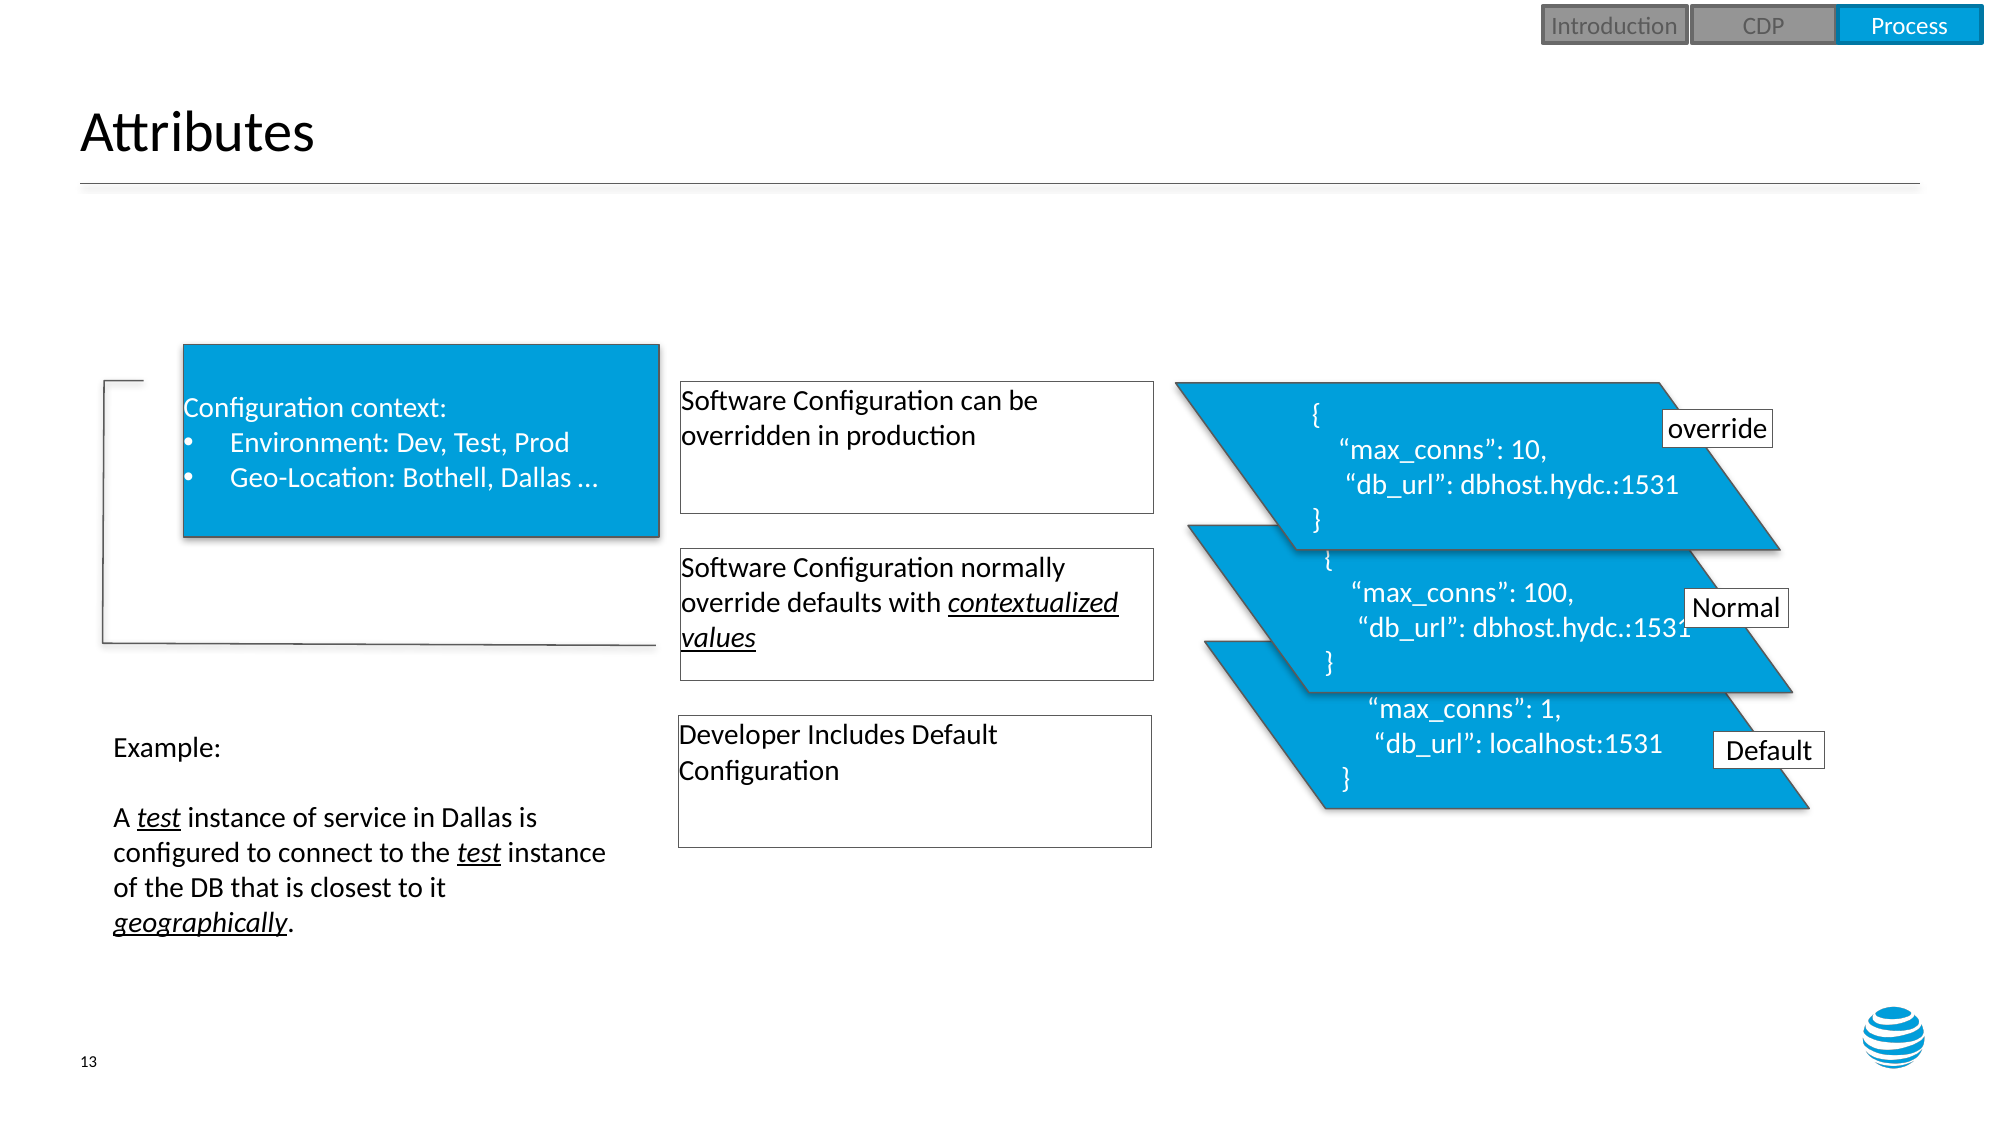

Process
CDP
Introduction
# Attributes
Configuration context:
Environment: Dev, Test, Prod
Geo-Location: Bothell, Dallas …
Software Configuration can be overridden in production

{
    “max_conns”: 10,
     “db_url”: dbhost.hydc.:1531
}

{
    “max_conns”: 100,
     “db_url”: dbhost.hydc.:1531
}
override
Software Configuration normally override defaults with contextualized values
Normal

{
    “max_conns”: 1,
     “db_url”: localhost:1531
}
Developer Includes Default Configuration
Example:

A test instance of service in Dallas is configured to connect to the test instance of the DB that is closest to it geographically.
Default
13